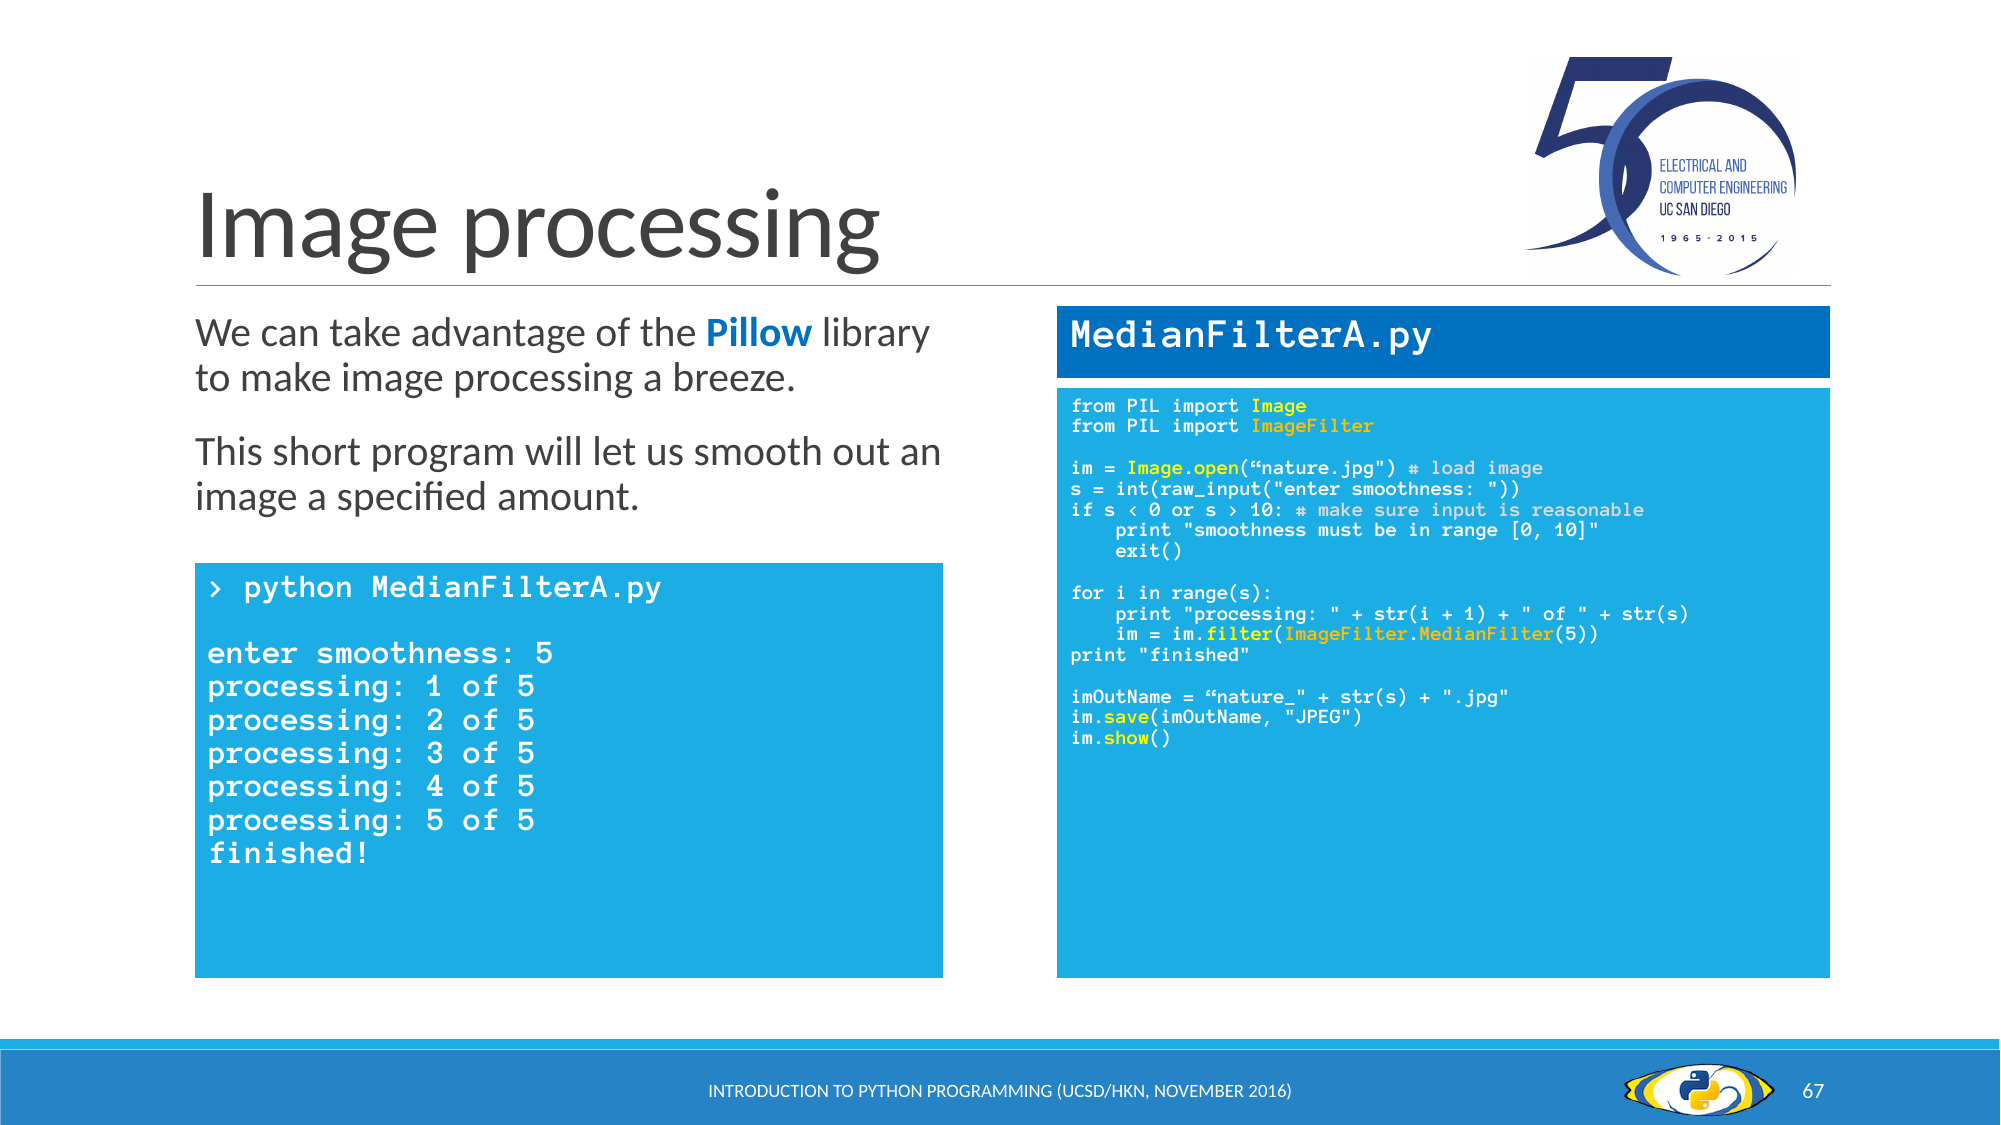

# Image processing
We can take advantage of the Pillow library to make image processing a breeze.
This short program will let us smooth out an image a specified amount.

| MedianFilterA.py |
| --- |
| from PIL import Image from PIL import ImageFilter im = Image.open(“nature.jpg") # load image s = int(raw\_input("enter smoothness: ")) if s < 0 or s > 10: # make sure input is reasonable print "smoothness must be in range [0, 10]" exit() for i in range(s): print "processing: " + str(i + 1) + " of " + str(s) im = im.filter(ImageFilter.MedianFilter(5)) print "finished" imOutName = “nature\_" + str(s) + ".jpg" im.save(imOutName, "JPEG") im.show() |
| --- |
| > python MedianFilterA.py enter smoothness: 5 processing: 1 of 5 processing: 2 of 5 processing: 3 of 5 processing: 4 of 5 processing: 5 of 5 finished! |
| --- |
Introduction to Python Programming (UCSD/HKN, November 2016)
67